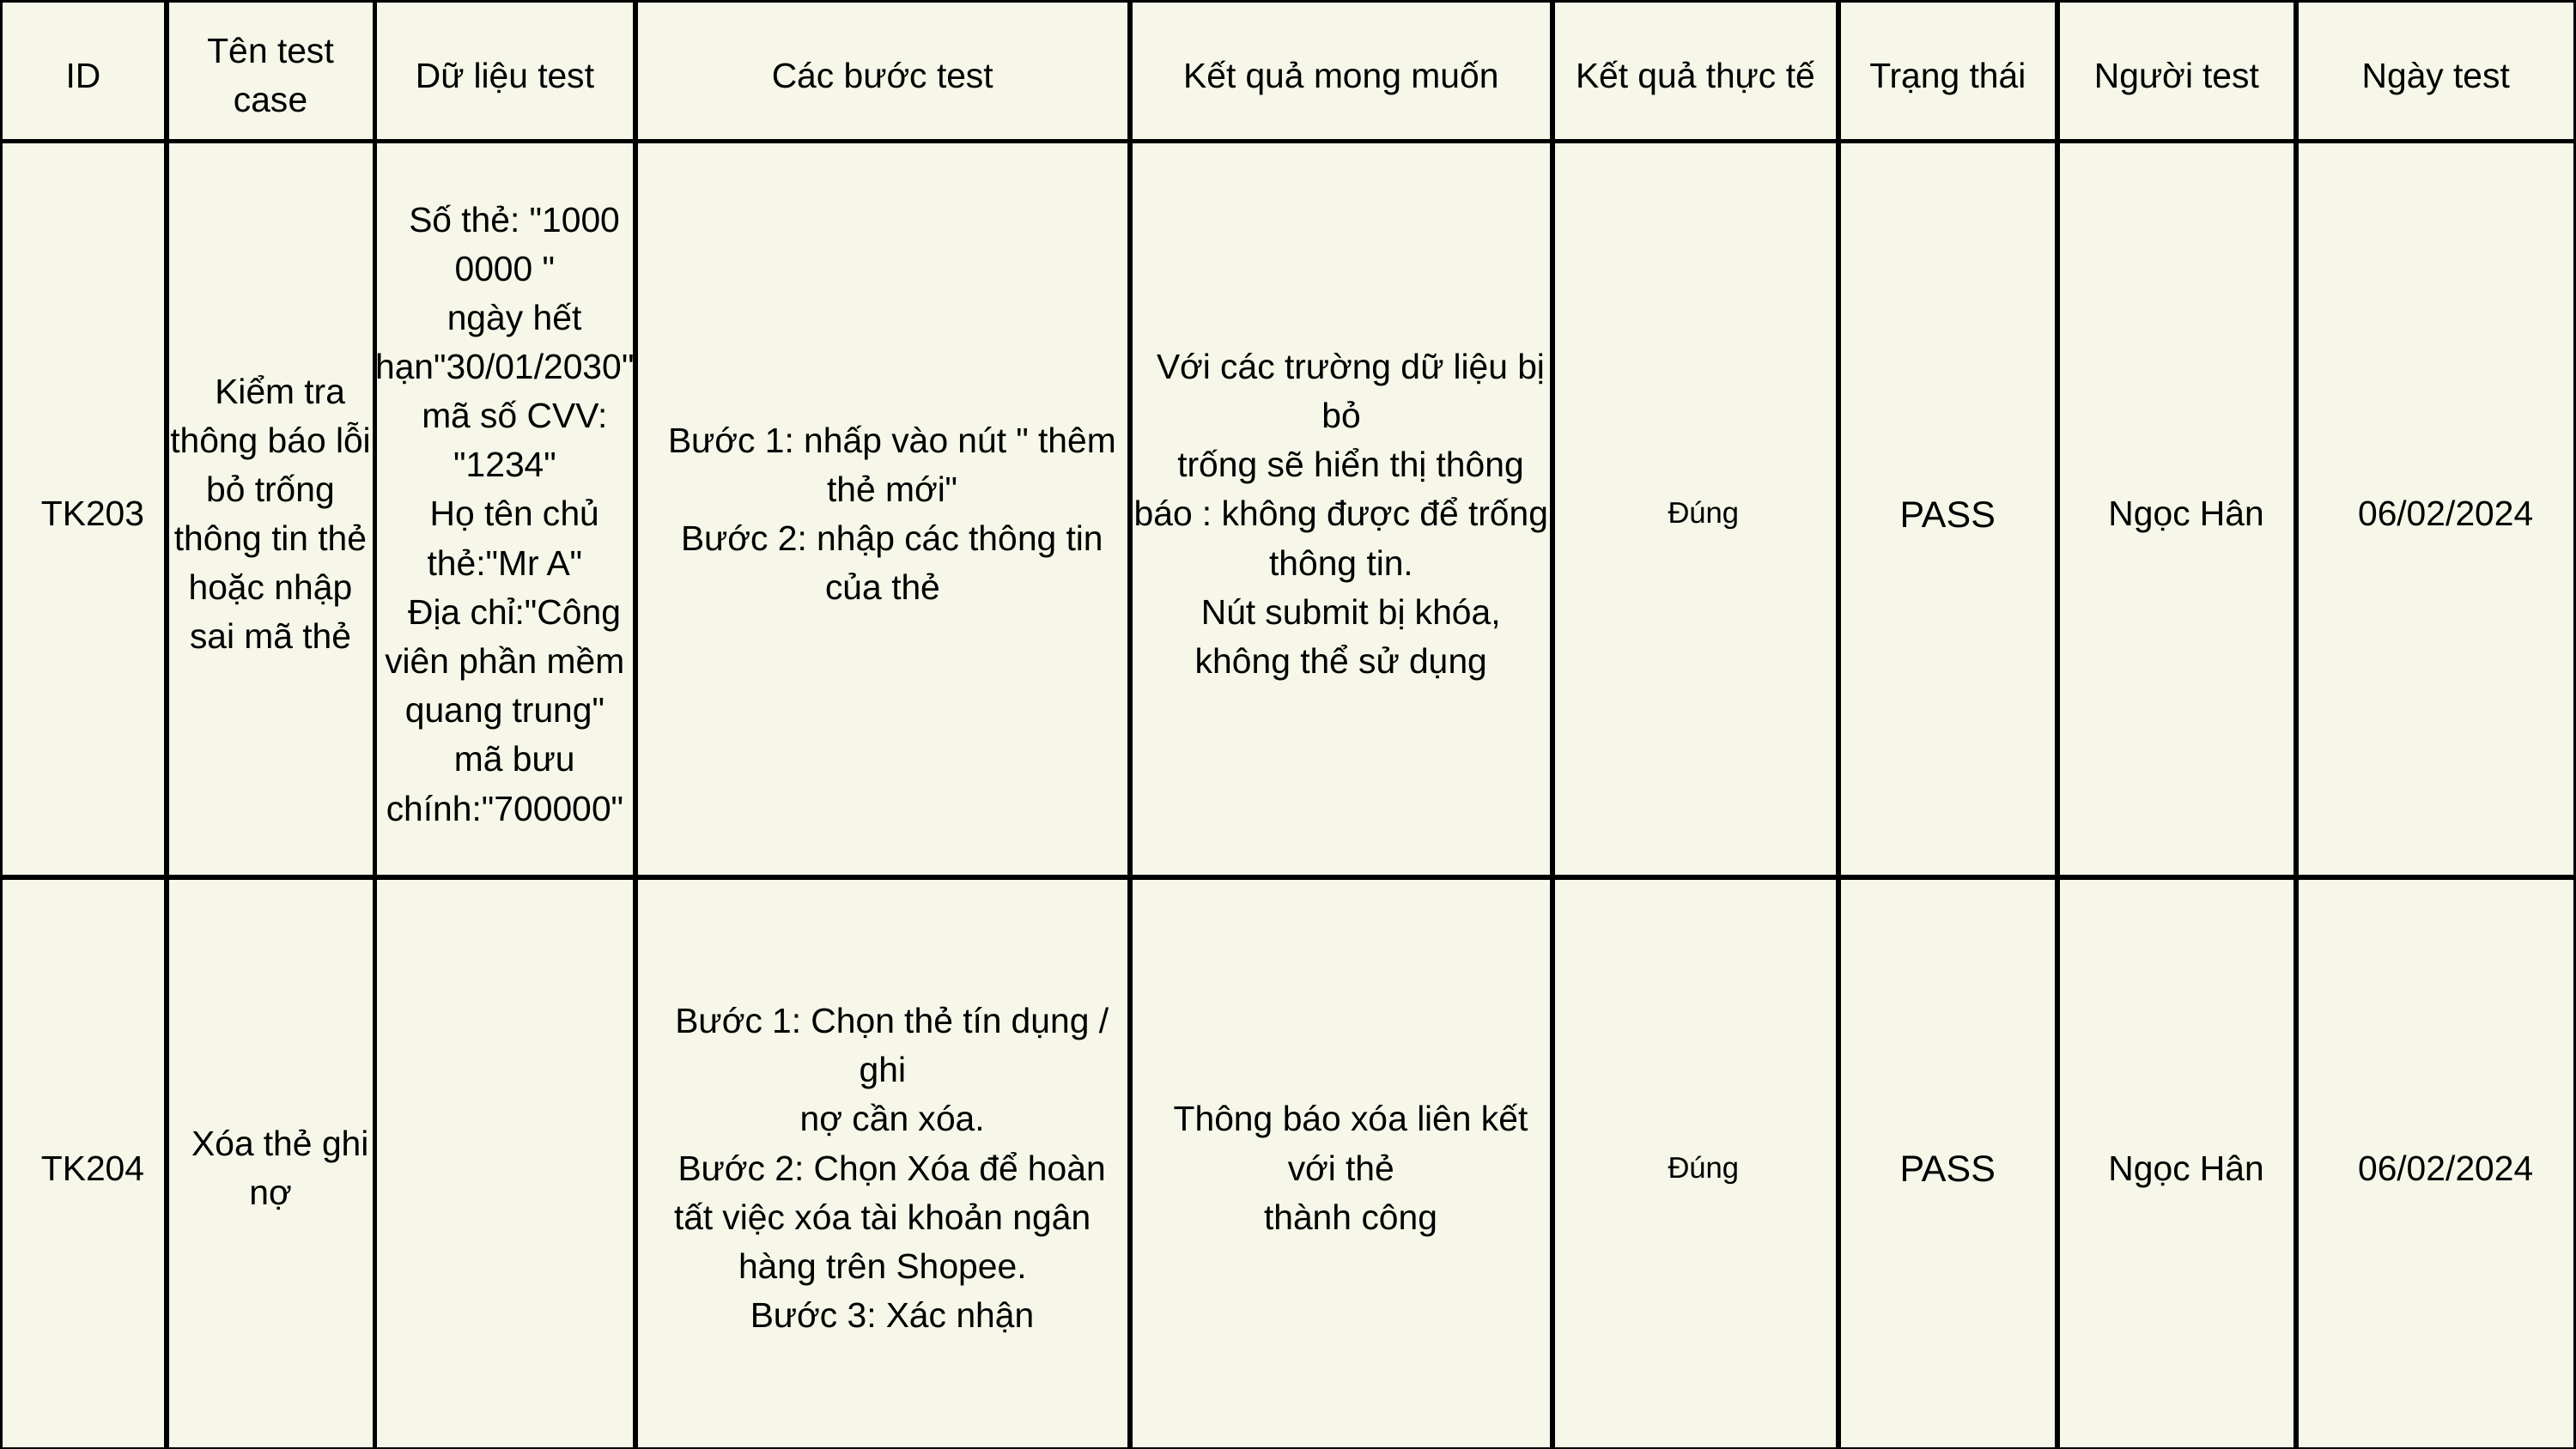

| ID | Tên test case | Dữ liệu test | Các bước test | Kết quả mong muốn | Kết quả thực tế | Trạng thái | Người test | Ngày test |
| --- | --- | --- | --- | --- | --- | --- | --- | --- |
| TK203 | Kiểm tra thông báo lỗi bỏ trống thông tin thẻ hoặc nhập sai mã thẻ | Số thẻ: "1000 0000 " ngày hết hạn"30/01/2030" mã số CVV: "1234" Họ tên chủ thẻ:"Mr A" Địa chỉ:"Công viên phần mềm quang trung" mã bưu chính:"700000" | Bước 1: nhấp vào nút " thêm thẻ mới" Bước 2: nhập các thông tin của thẻ | Với các trường dữ liệu bị bỏ trống sẽ hiển thị thông báo : không được để trống thông tin. Nút submit bị khóa, không thể sử dụng | Đúng | PASS | Ngọc Hân | 06/02/2024 |
| TK204 | Xóa thẻ ghi nợ |  | Bước 1: Chọn thẻ tín dụng / ghi nợ cần xóa. Bước 2: Chọn Xóa để hoàn tất việc xóa tài khoản ngân hàng trên Shopee. Bước 3: Xác nhận | Thông báo xóa liên kết với thẻ thành công | Đúng | PASS | Ngọc Hân | 06/02/2024 |